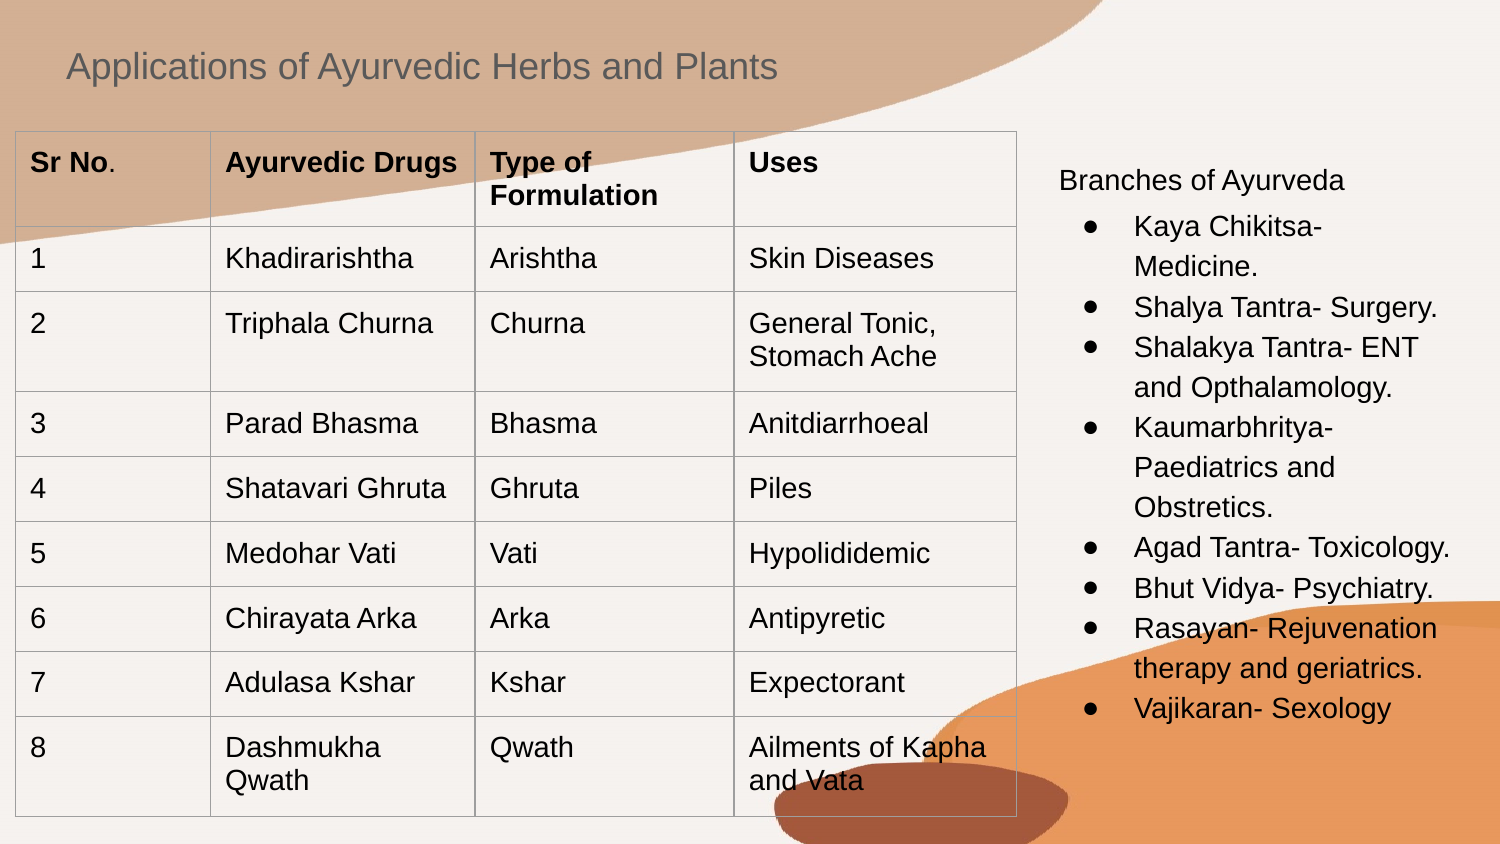

# Applications of Ayurvedic Herbs and Plants

| Sr No. | Ayurvedic Drugs | Type of Formulation | Uses |
| --- | --- | --- | --- |
| 1 | Khadirarishtha | Arishtha | Skin Diseases |
| 2 | Triphala Churna | Churna | General Tonic, Stomach Ache |
| 3 | Parad Bhasma | Bhasma | Anitdiarrhoeal |
| 4 | Shatavari Ghruta | Ghruta | Piles |
| 5 | Medohar Vati | Vati | Hypolididemic |
| 6 | Chirayata Arka | Arka | Antipyretic |
| 7 | Adulasa Kshar | Kshar | Expectorant |
| 8 | Dashmukha Qwath | Qwath | Ailments of Kapha and Vata |
Branches of Ayurveda
Kaya Chikitsa- Medicine.
Shalya Tantra- Surgery.
Shalakya Tantra- ENT and Opthalamology.
Kaumarbhritya- Paediatrics and Obstretics.
Agad Tantra- Toxicology.
Bhut Vidya- Psychiatry.
Rasayan- Rejuvenation therapy and geriatrics.
Vajikaran- Sexology